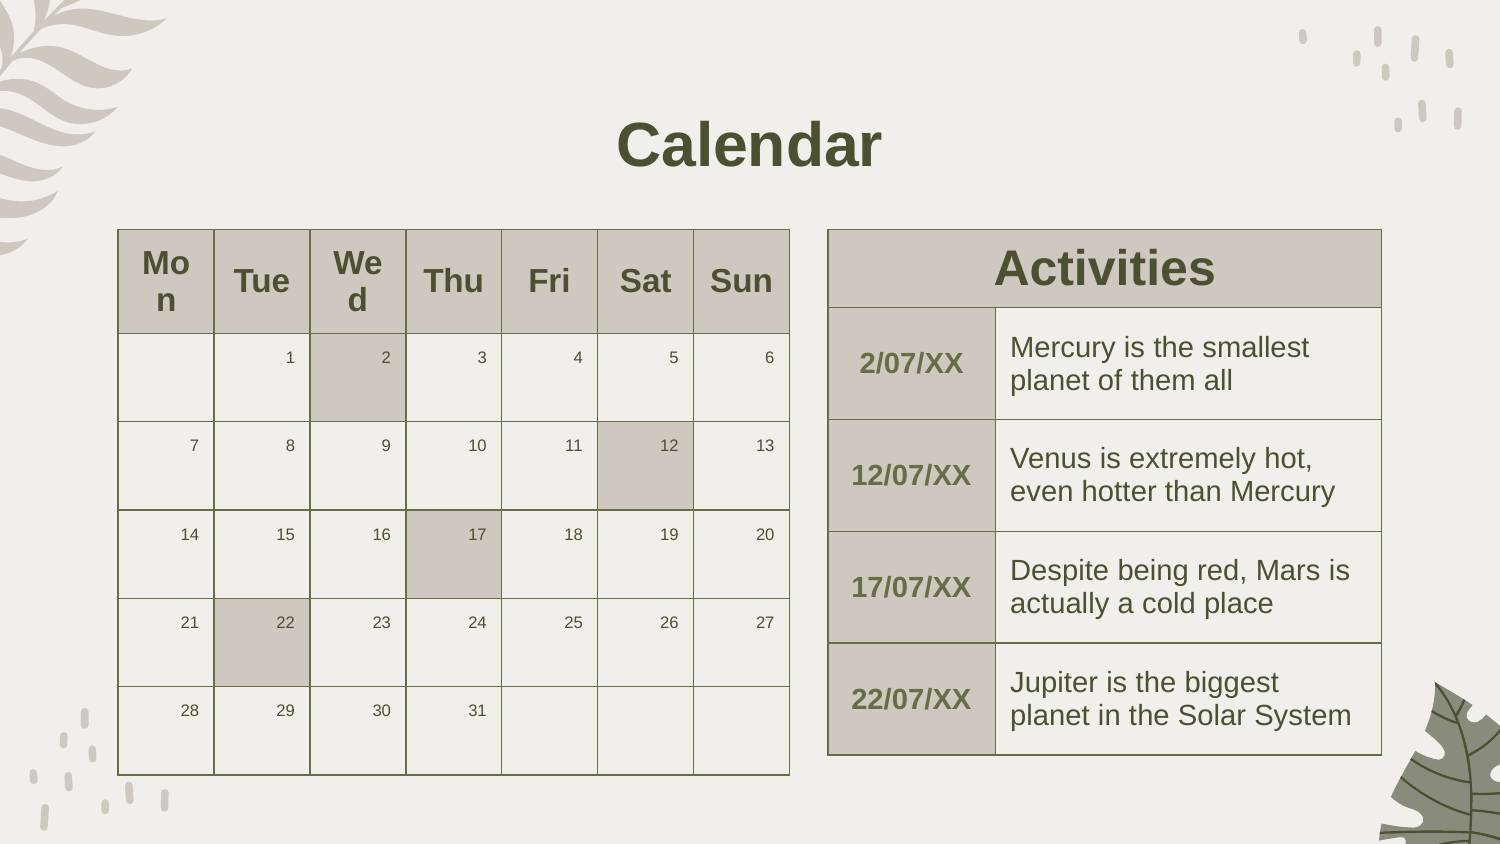

# Calendar
| Activities |  |  |
| --- | --- | --- |
| 2/07/XX |  | Mercury is the smallest planet of them all |
| 12/07/XX |  | Venus is extremely hot, even hotter than Mercury |
| 17/07/XX |  | Despite being red, Mars is actually a cold place |
| 22/07/XX |  | Jupiter is the biggest planet in the Solar System |
| Mon | Tue | Wed | Thu | Fri | Sat | Sun |
| --- | --- | --- | --- | --- | --- | --- |
|  | 1 | 2 | 3 | 4 | 5 | 6 |
| 7 | 8 | 9 | 10 | 11 | 12 | 13 |
| 14 | 15 | 16 | 17 | 18 | 19 | 20 |
| 21 | 22 | 23 | 24 | 25 | 26 | 27 |
| 28 | 29 | 30 | 31 |  |  |  |